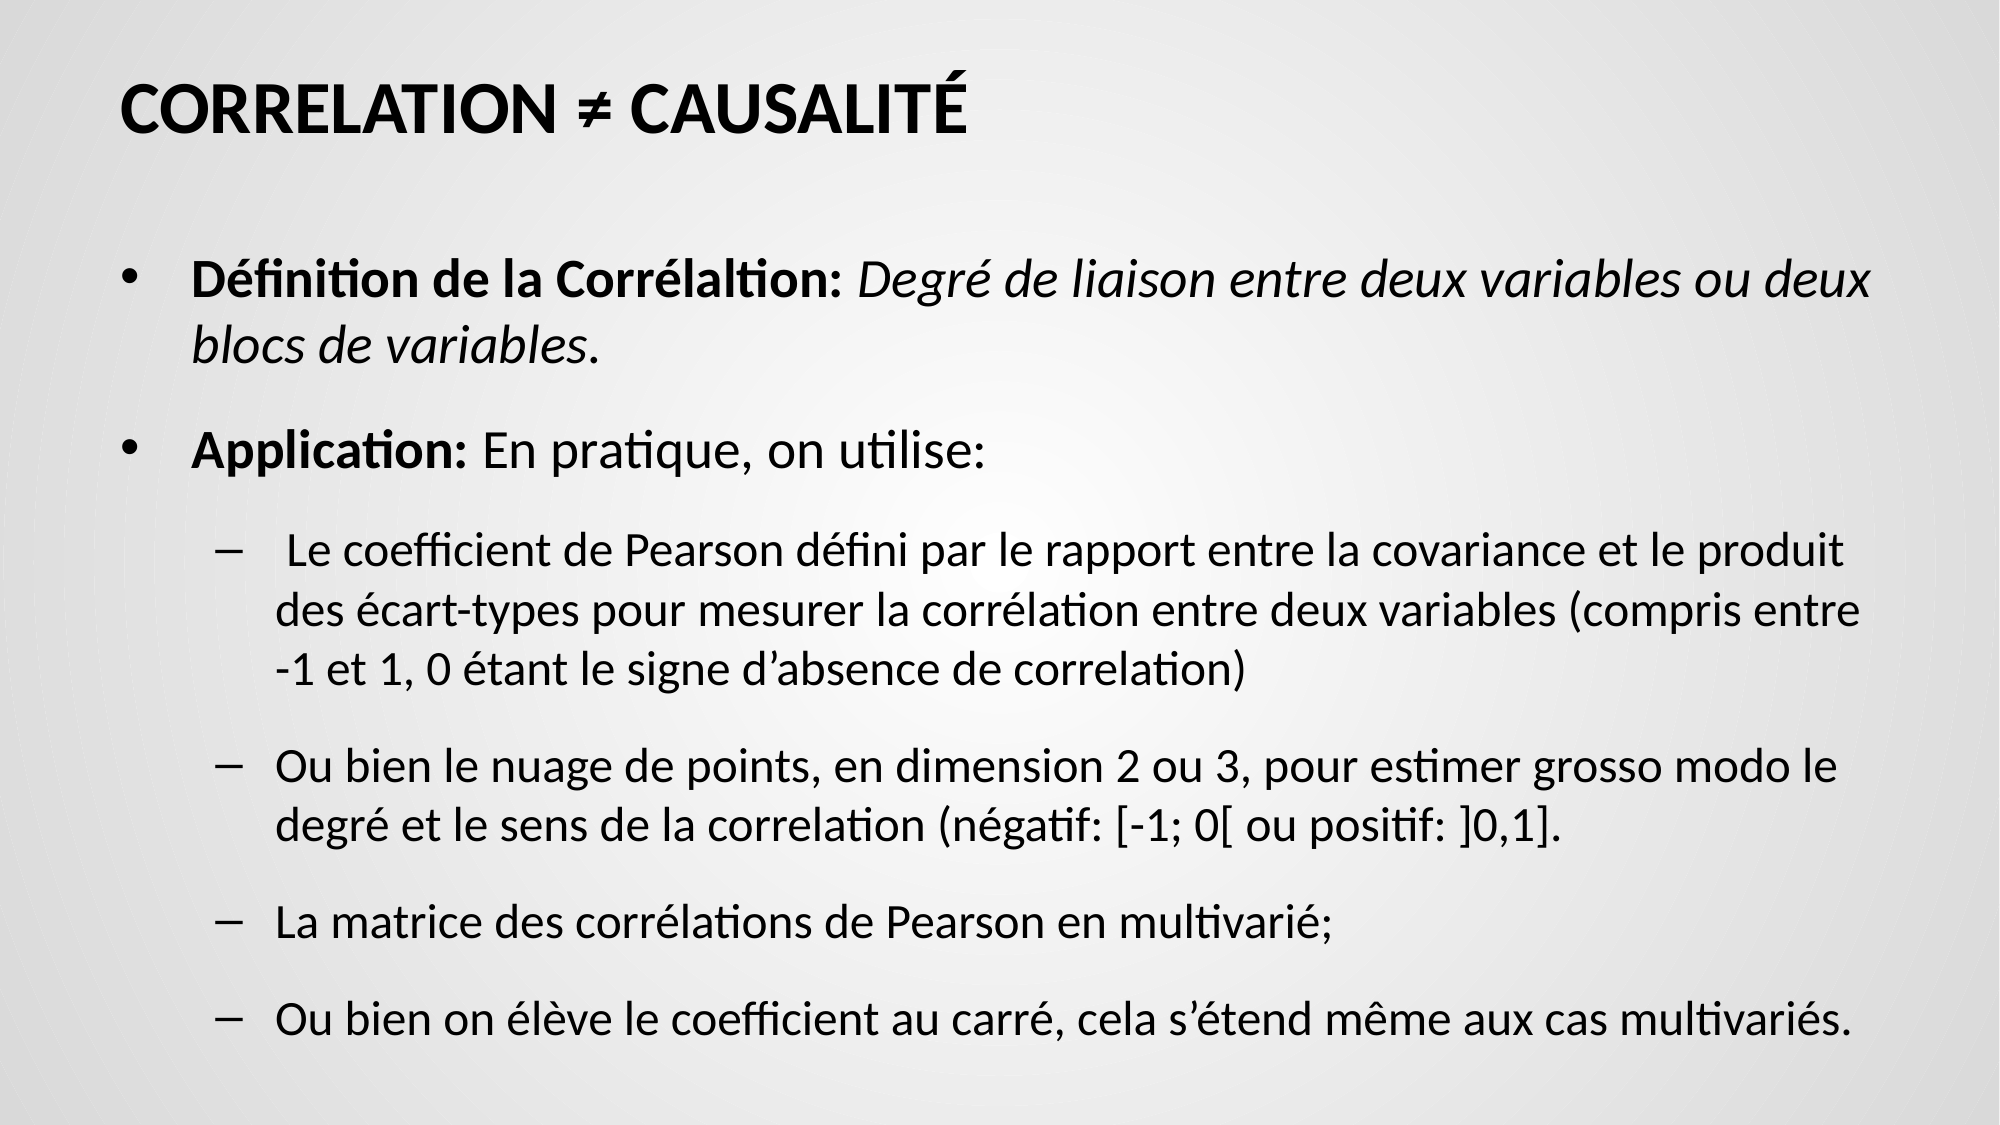

# CORRELATION ≠ CAUSALITÉ
Définition de la Corrélaltion: Degré de liaison entre deux variables ou deux blocs de variables.
Application: En pratique, on utilise:
 Le coefficient de Pearson défini par le rapport entre la covariance et le produit des écart-types pour mesurer la corrélation entre deux variables (compris entre -1 et 1, 0 étant le signe d’absence de correlation)
Ou bien le nuage de points, en dimension 2 ou 3, pour estimer grosso modo le degré et le sens de la correlation (négatif: [-1; 0[ ou positif: ]0,1].
La matrice des corrélations de Pearson en multivarié;
Ou bien on élève le coefficient au carré, cela s’étend même aux cas multivariés.